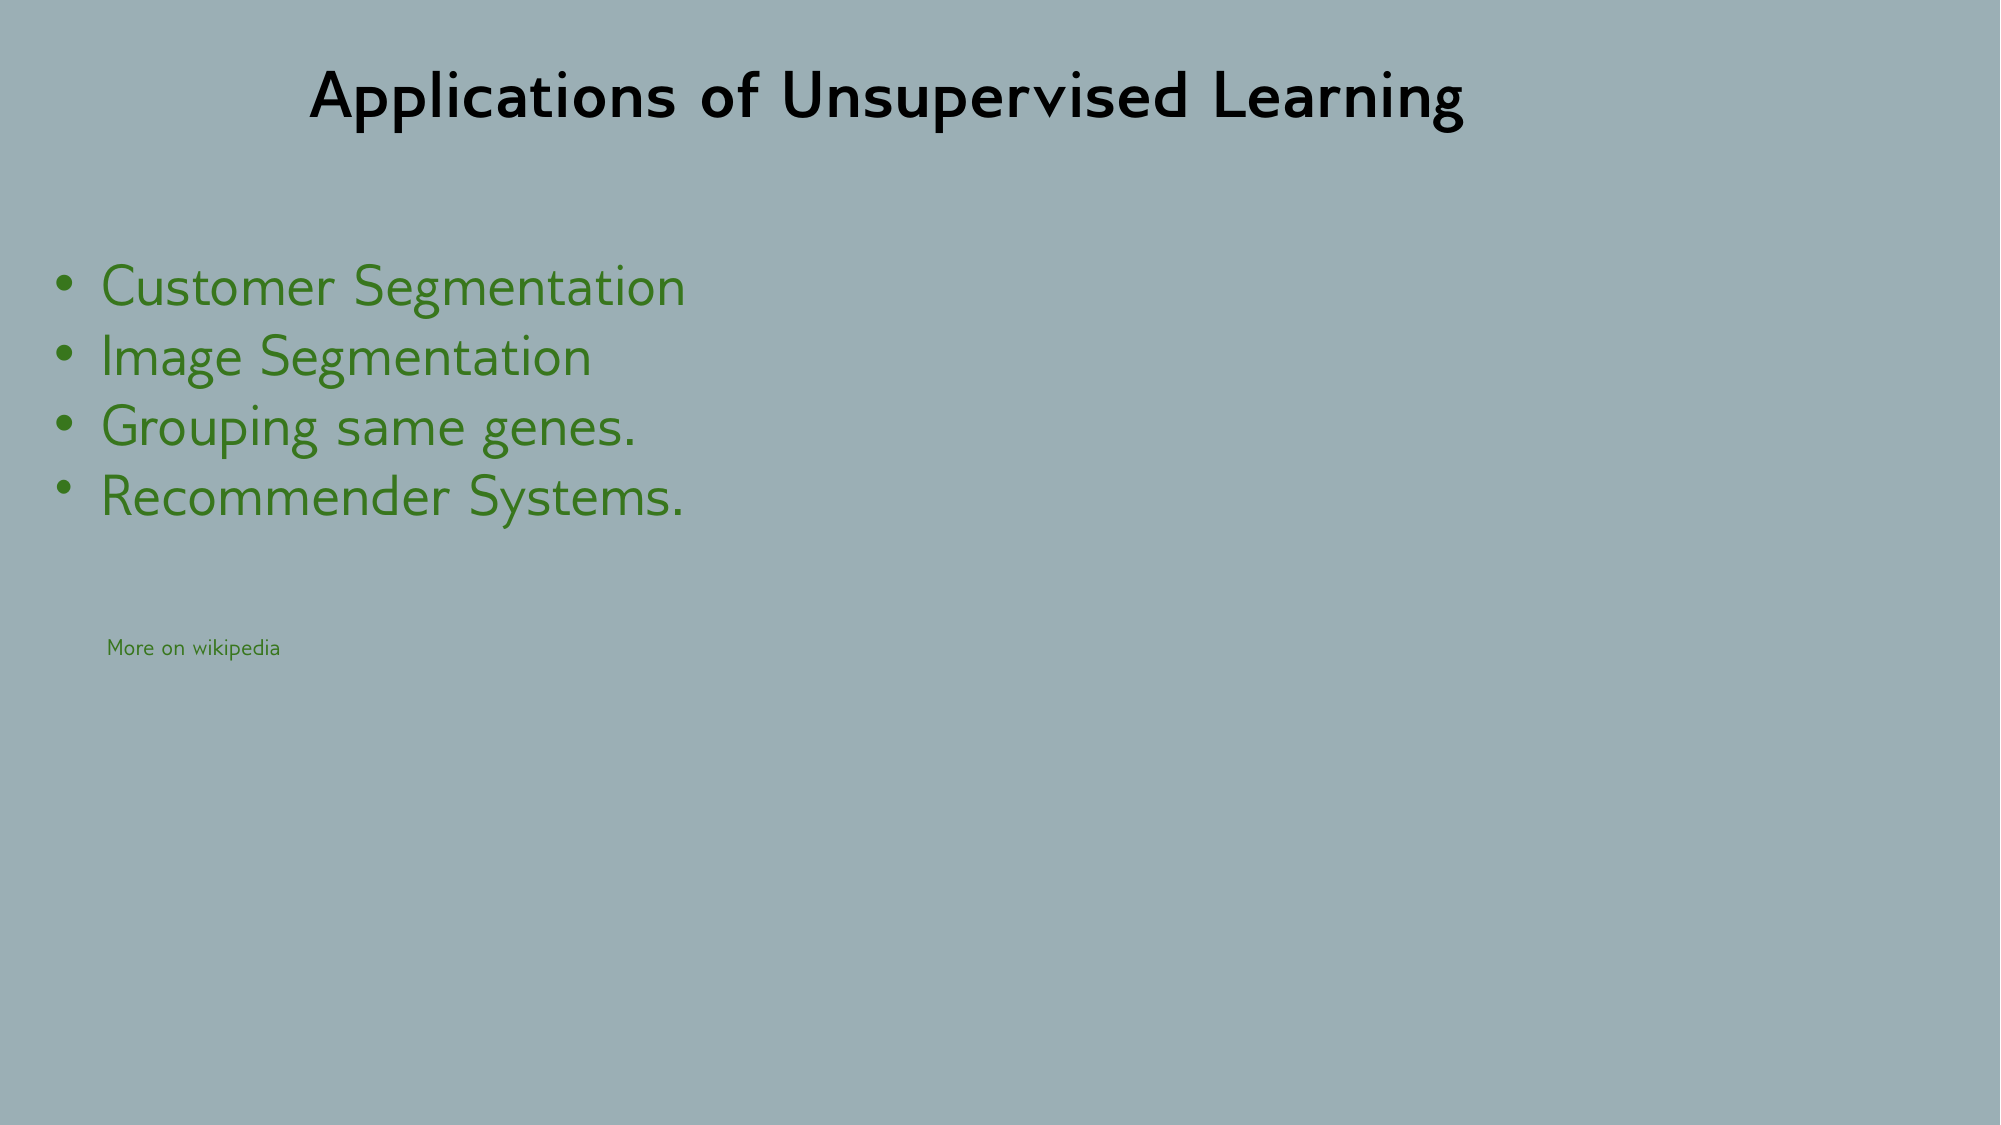

Applications of Unsupervised Learning

Customer Segmentation
Image Segmentation
Grouping same genes.
Recommender Systems.

   More on wikipedia